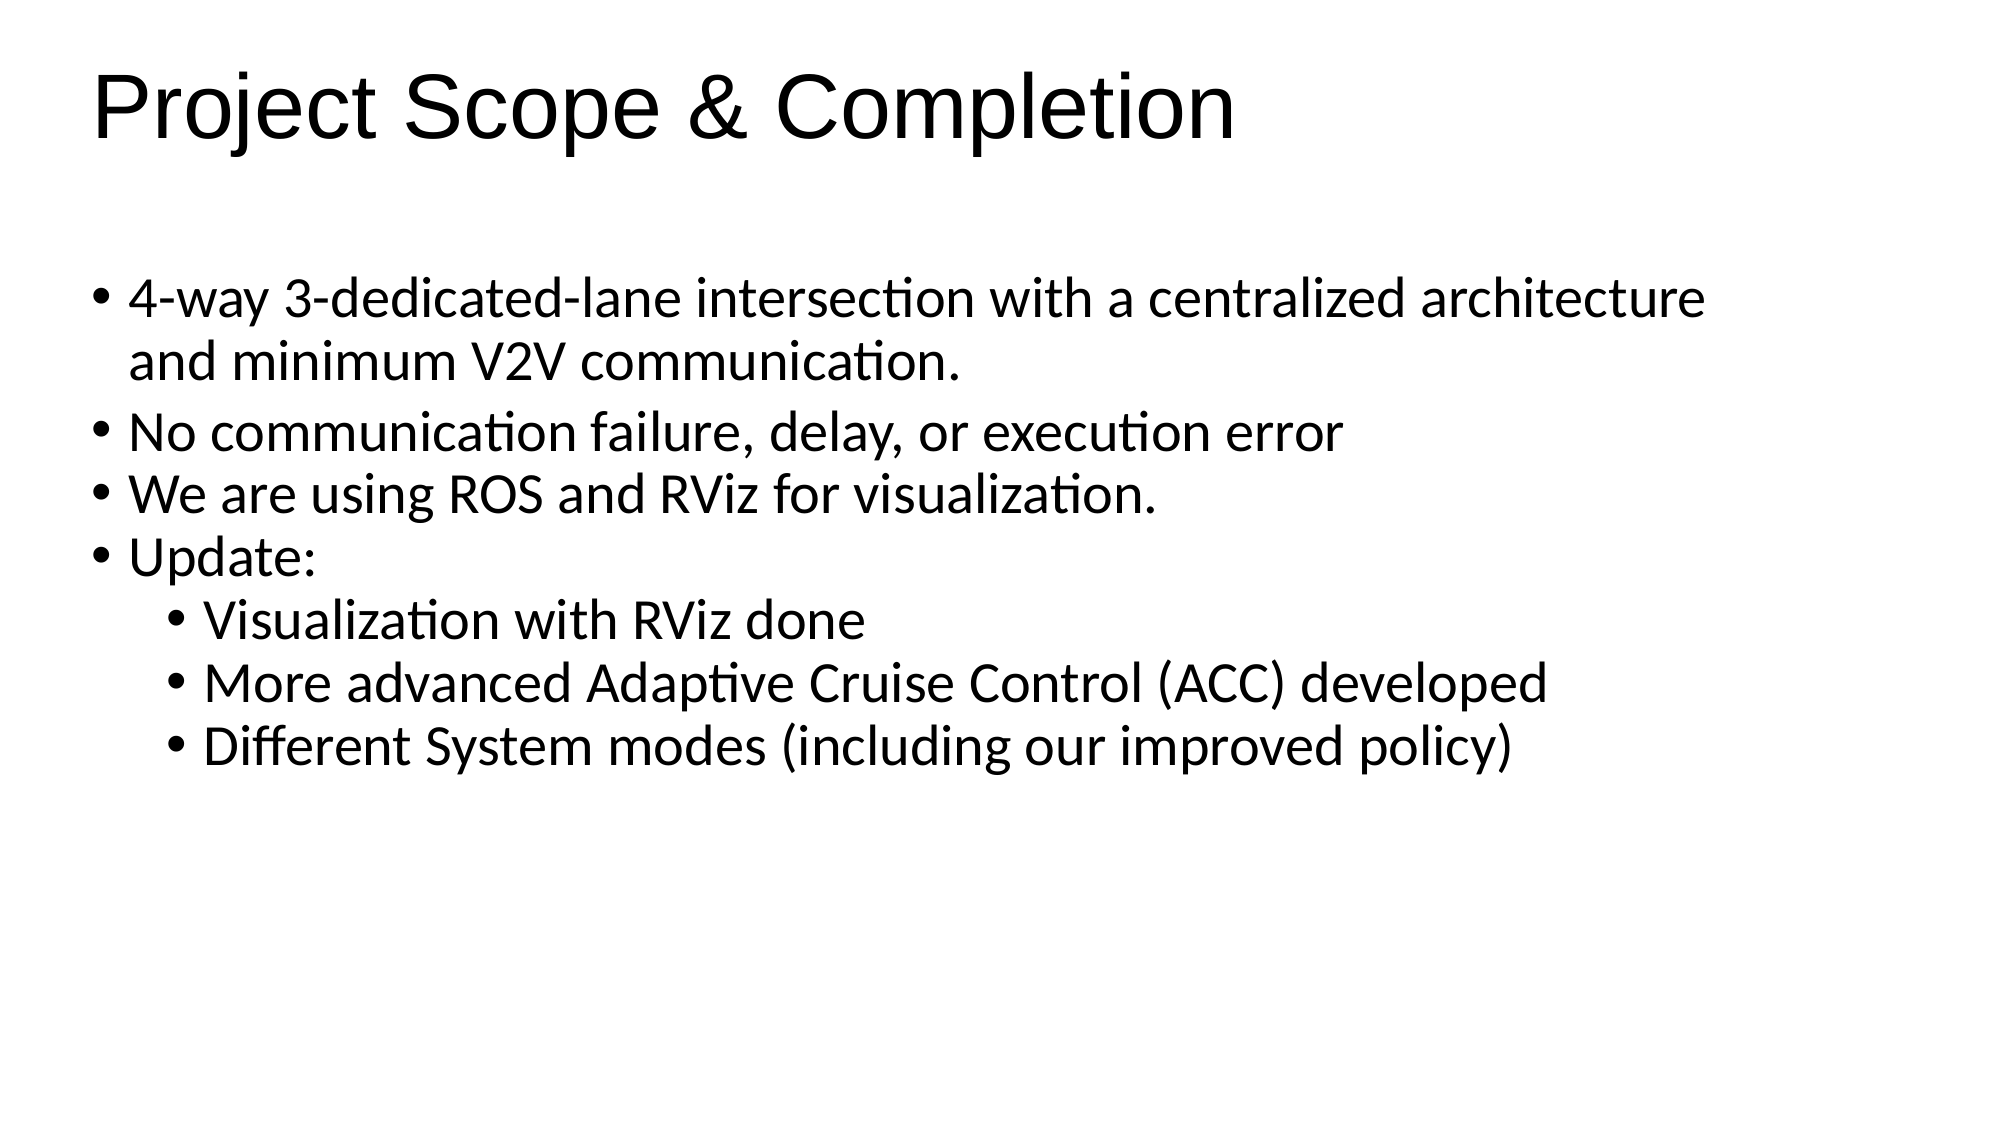

Project Scope & Completion
4-way 3-dedicated-lane intersection with a centralized architecture and minimum V2V communication.
No communication failure, delay, or execution error
We are using ROS and RViz for visualization.
Update:
Visualization with RViz done
More advanced Adaptive Cruise Control (ACC) developed
Different System modes (including our improved policy)